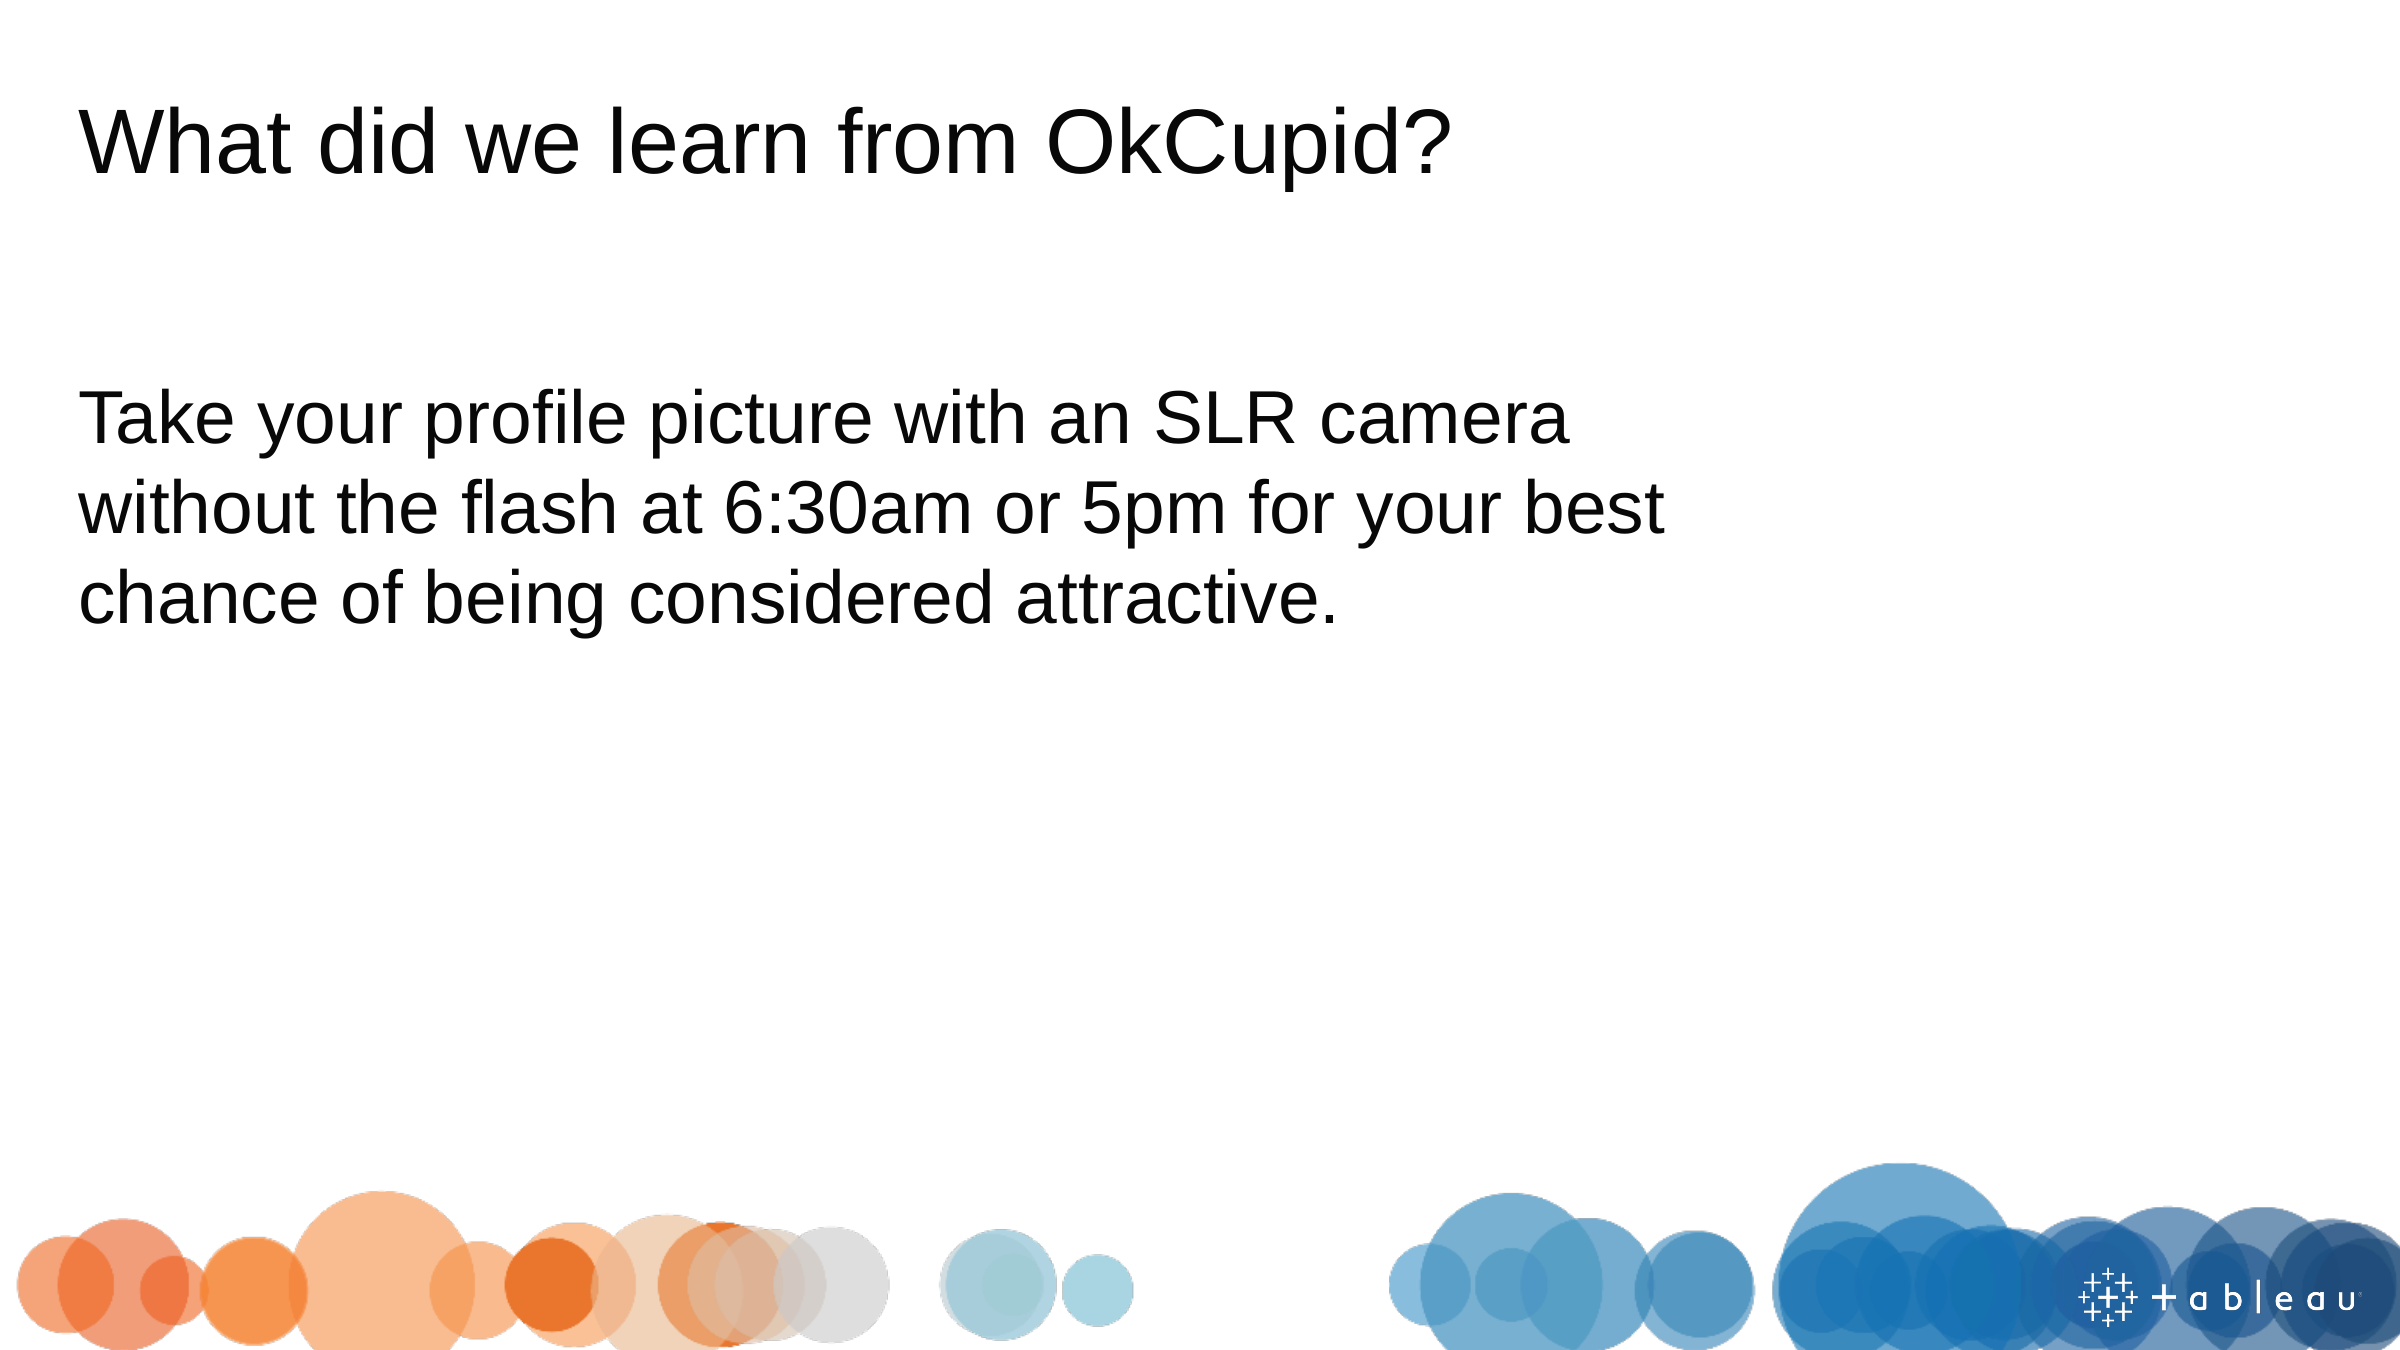

What did we learn from OkCupid?

Take your profile picture with an SLR camera without the flash at 6:30am or 5pm for your best chance of being considered attractive.